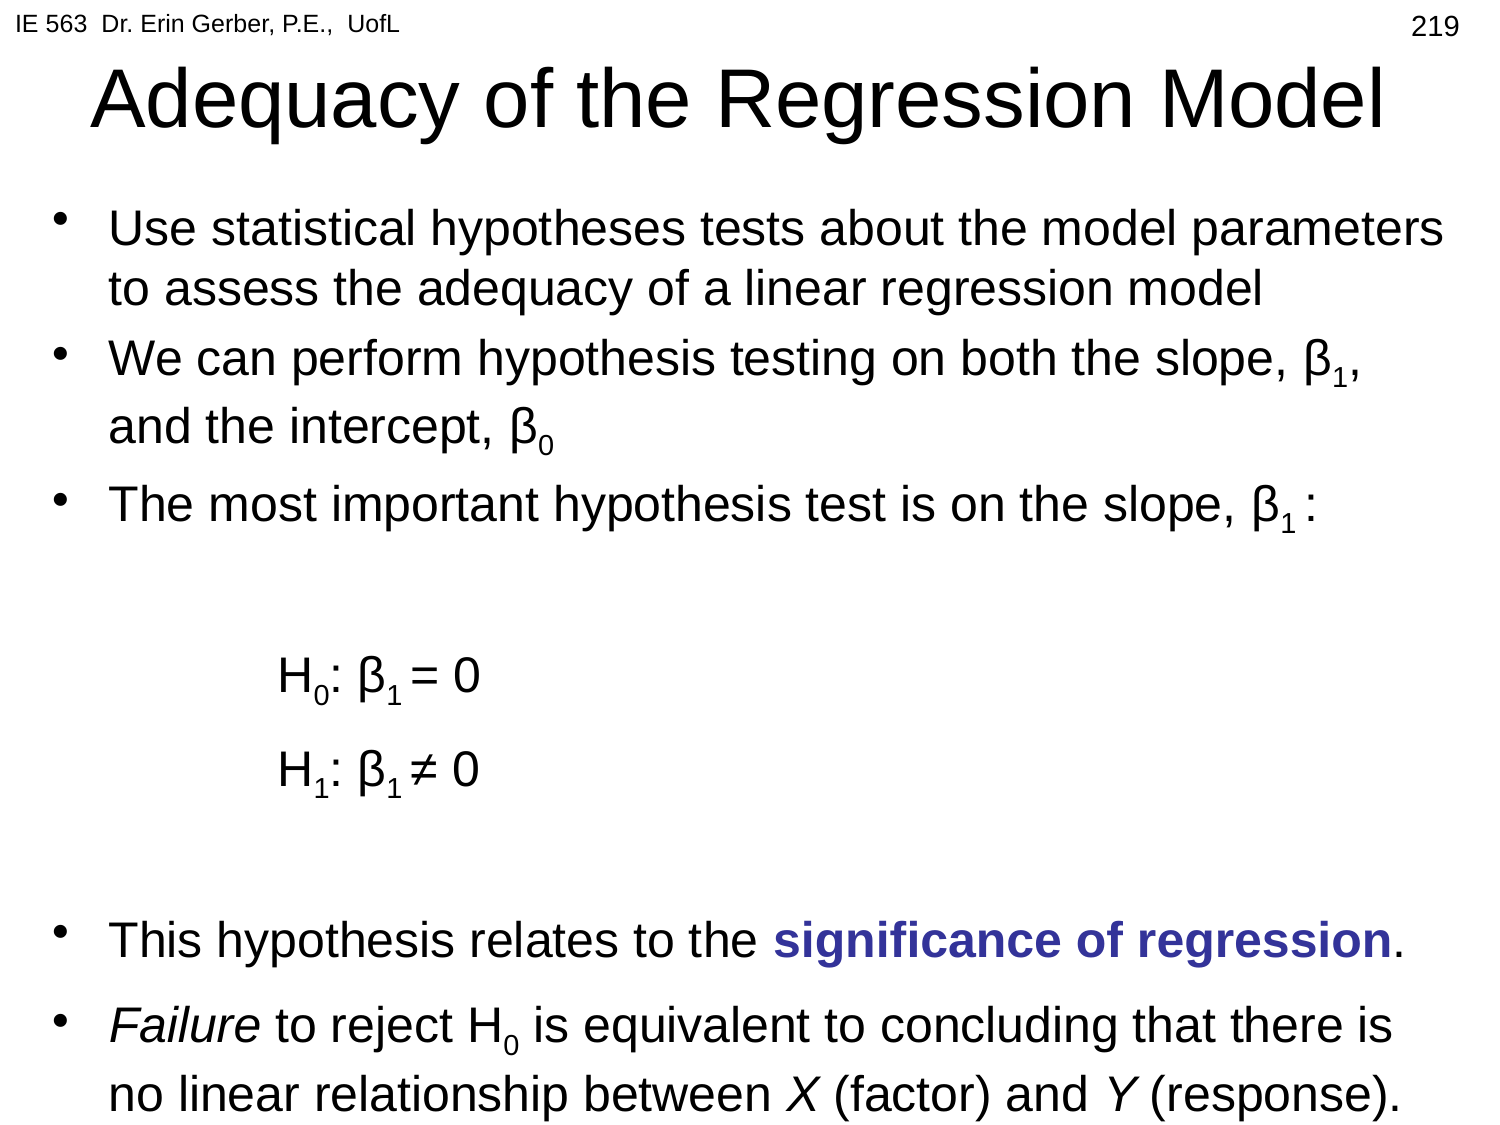

IE 563  Dr. Erin Gerber, P.E.,  UofL
# Adequacy of the Regression Model
219
Use statistical hypotheses tests about the model parameters to assess the adequacy of a linear regression model
We can perform hypothesis testing on both the slope, β1, and the intercept, β0
The most important hypothesis test is on the slope, β1 :

H0: β1 = 0
H1: β1 ≠ 0

This hypothesis relates to the significance of regression.
Failure to reject H0 is equivalent to concluding that there is no linear relationship between X (factor) and Y (response).